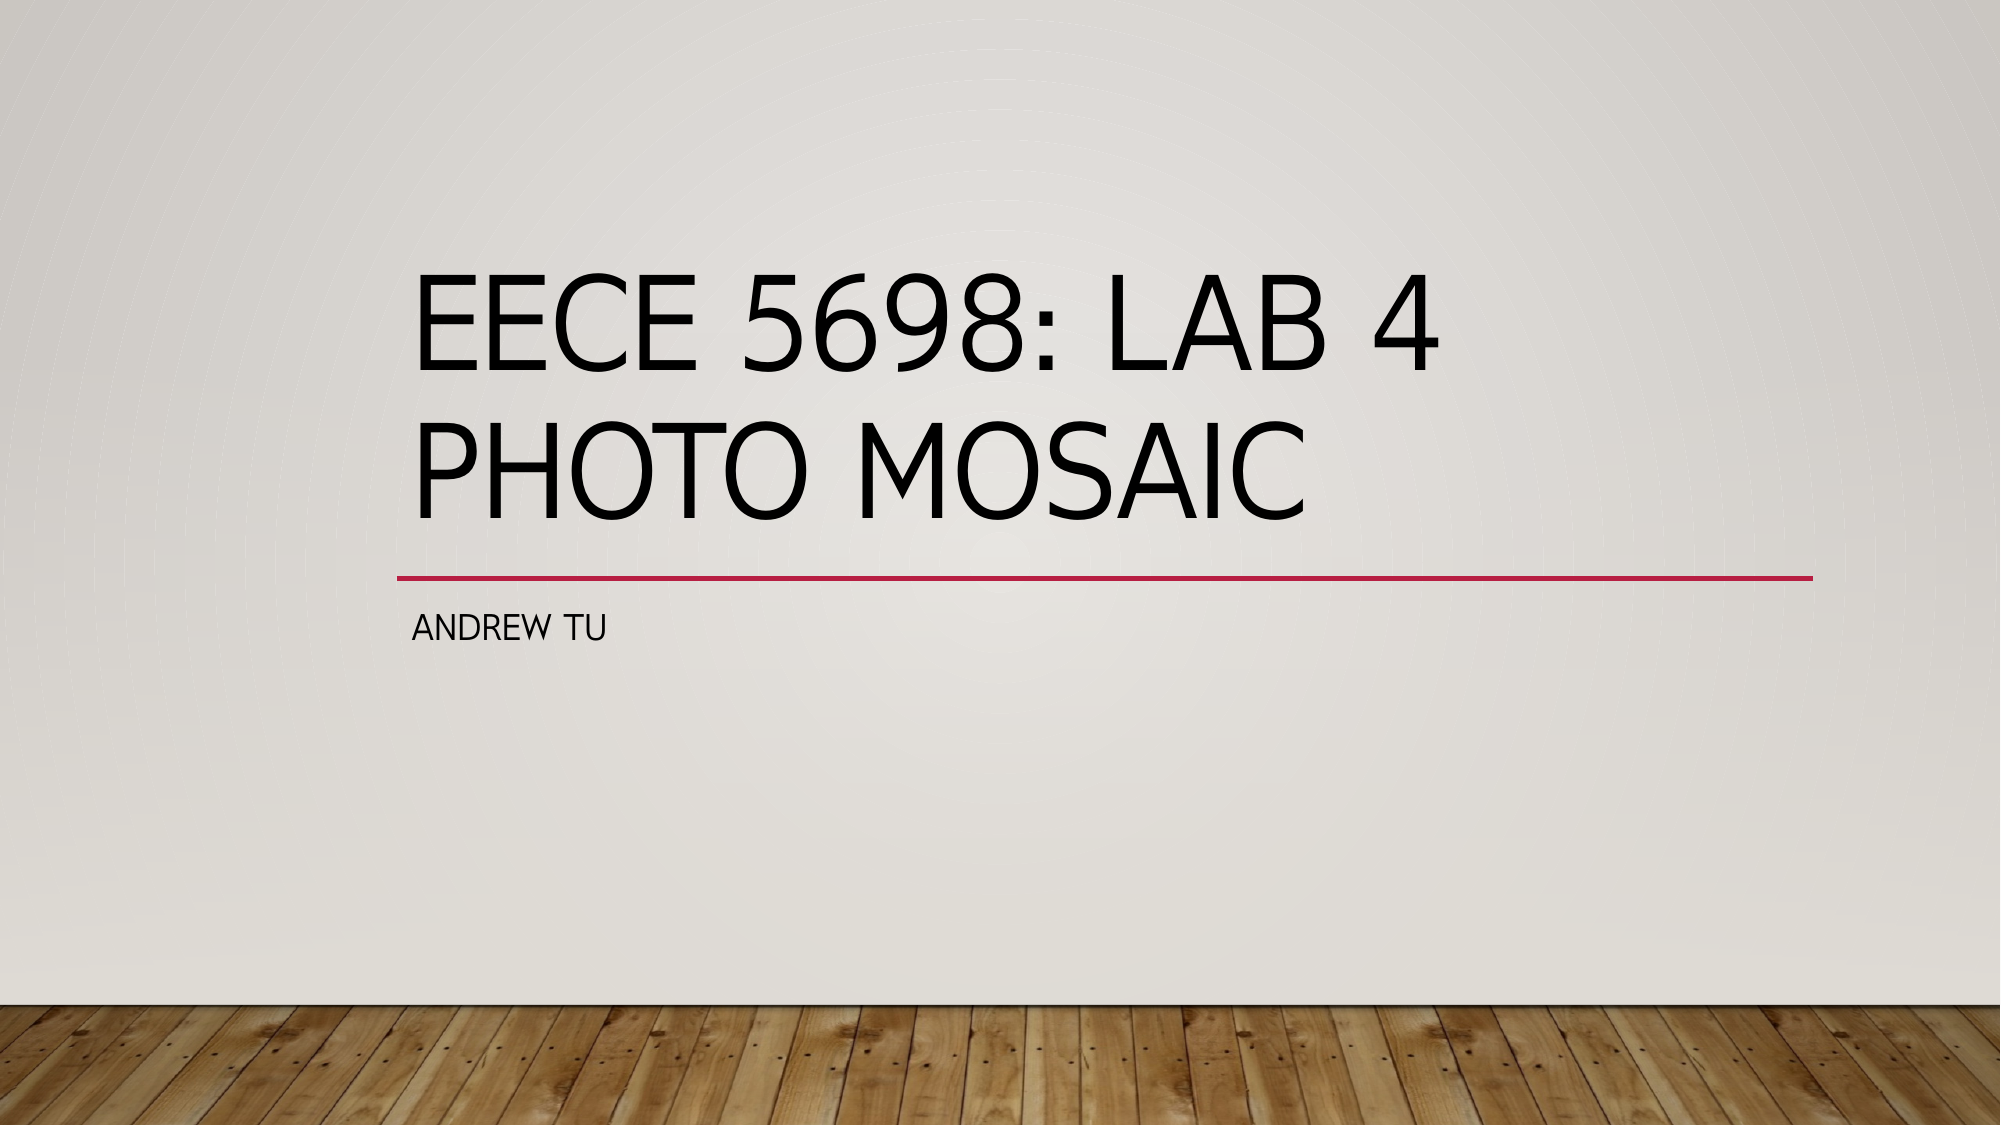

# EECE 5698: Lab 4 Photo Mosaic
Andrew Tu